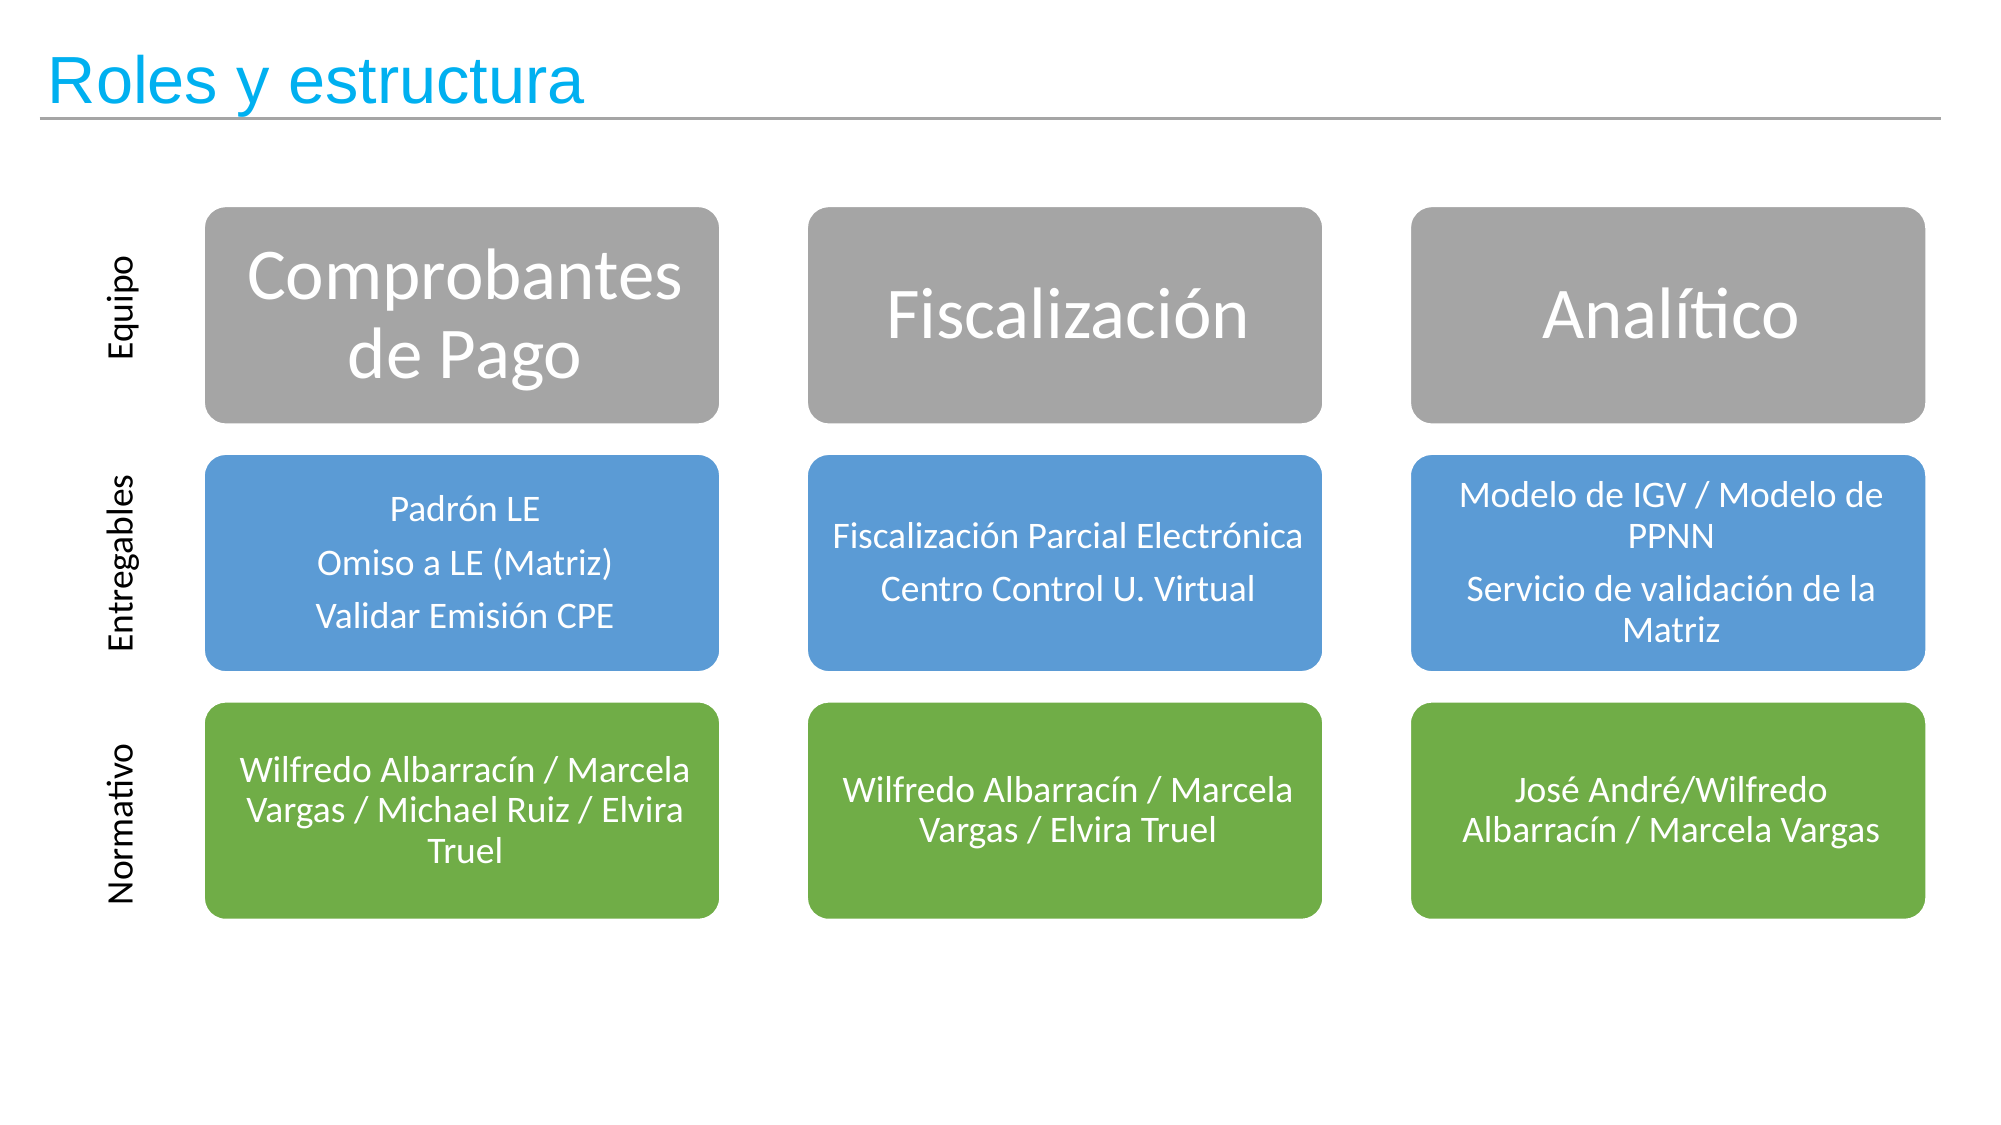

Roles y estructura
Comprobantes de Pago
Padrón LE
Omiso a LE (Matriz)
Validar Emisión CPE
Wilfredo Albarracín / Marcela Vargas / Michael Ruiz / Elvira Truel
Fiscalización
Fiscalización Parcial Electrónica
Centro Control U. Virtual
Wilfredo Albarracín / Marcela Vargas / Elvira Truel
Analítico
Modelo de IGV / Modelo de PPNN
Servicio de validación de la Matriz
José André/Wilfredo Albarracín / Marcela Vargas
Equipo
Entregables
Normativo